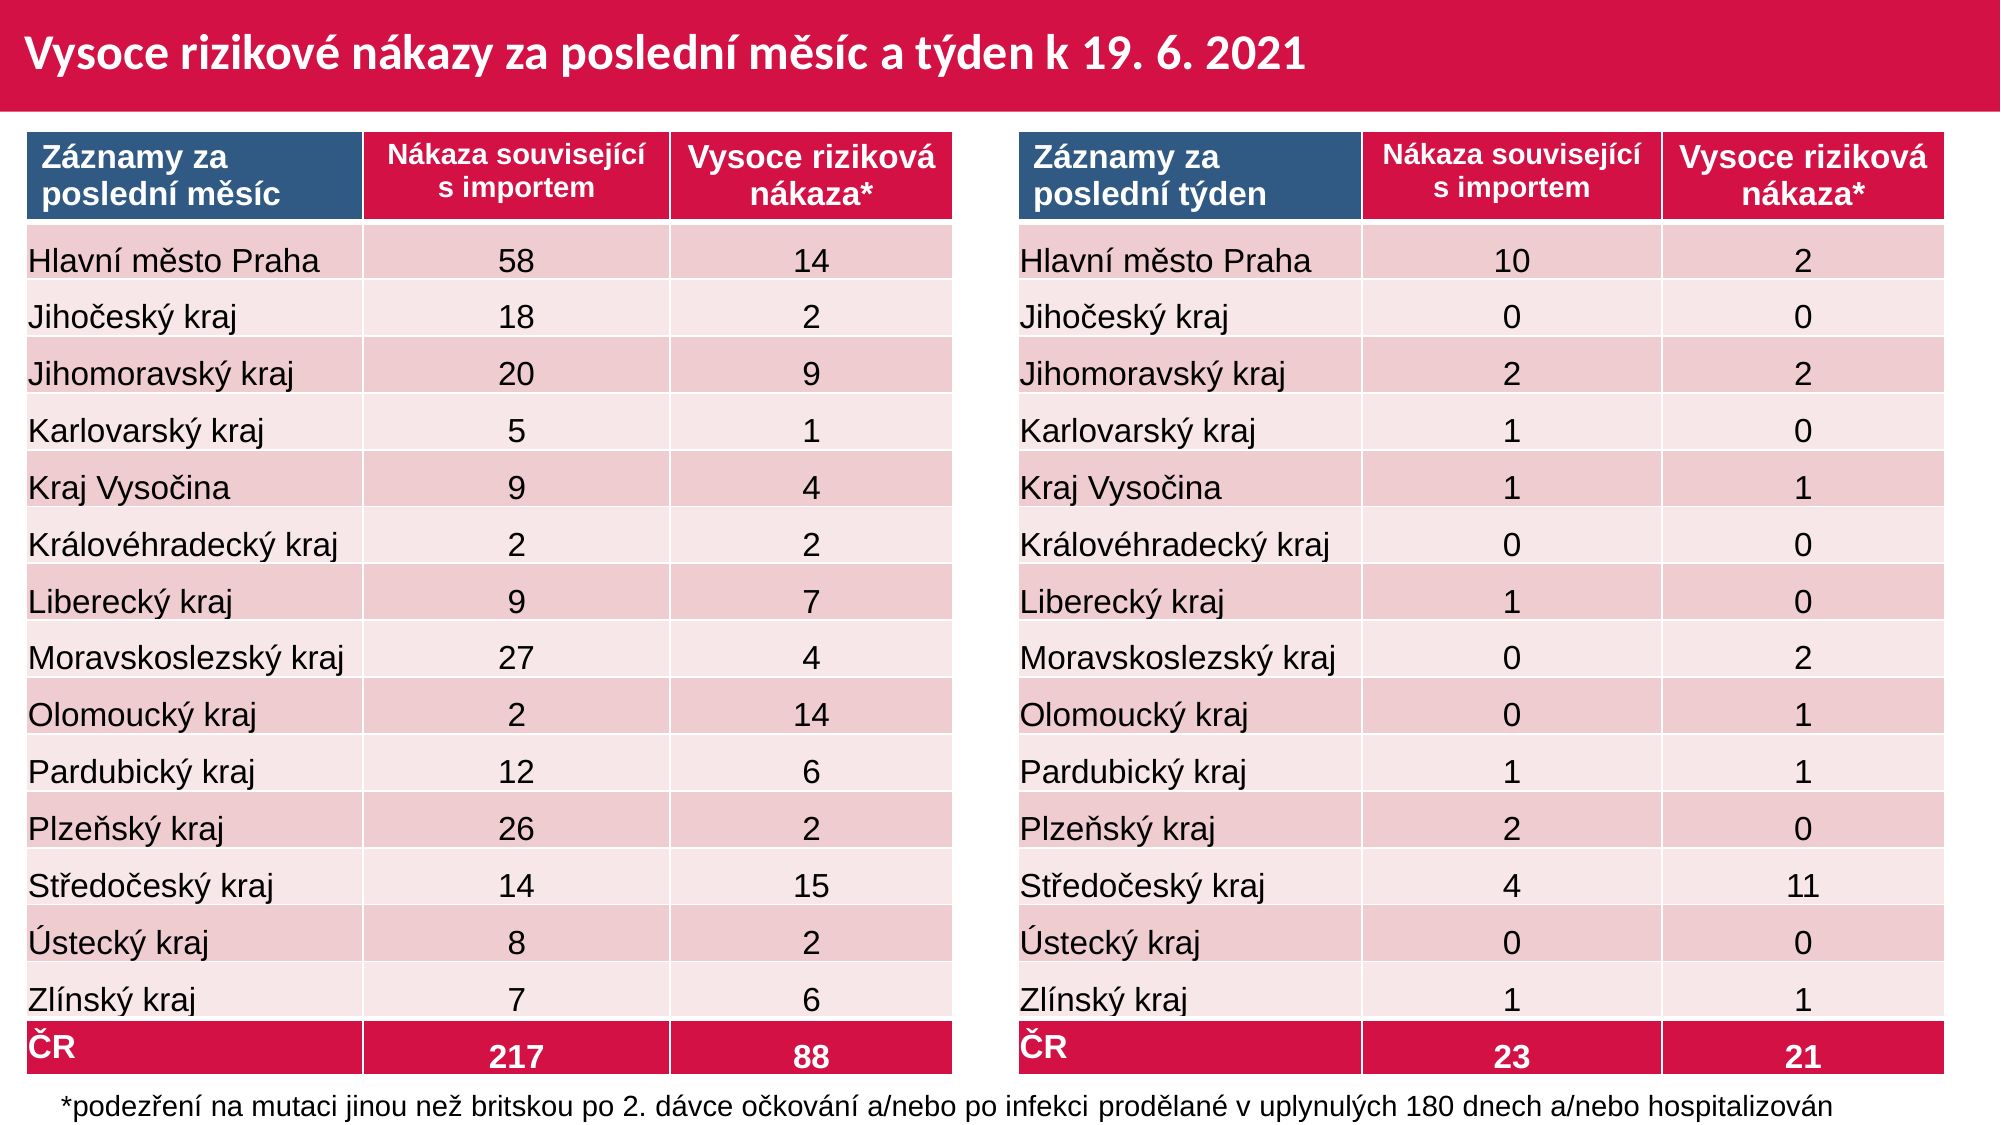

# Vysoce rizikové nákazy za poslední měsíc a týden k 19. 6. 2021
| Záznamy za poslední měsíc | Nákaza související s importem | Vysoce riziková nákaza\* |
| --- | --- | --- |
| Hlavní město Praha | 58 | 14 |
| Jihočeský kraj | 18 | 2 |
| Jihomoravský kraj | 20 | 9 |
| Karlovarský kraj | 5 | 1 |
| Kraj Vysočina | 9 | 4 |
| Královéhradecký kraj | 2 | 2 |
| Liberecký kraj | 9 | 7 |
| Moravskoslezský kraj | 27 | 4 |
| Olomoucký kraj | 2 | 14 |
| Pardubický kraj | 12 | 6 |
| Plzeňský kraj | 26 | 2 |
| Středočeský kraj | 14 | 15 |
| Ústecký kraj | 8 | 2 |
| Zlínský kraj | 7 | 6 |
| ČR | 217 | 88 |
| Záznamy za poslední týden | Nákaza související s importem | Vysoce riziková nákaza\* |
| --- | --- | --- |
| Hlavní město Praha | 10 | 2 |
| Jihočeský kraj | 0 | 0 |
| Jihomoravský kraj | 2 | 2 |
| Karlovarský kraj | 1 | 0 |
| Kraj Vysočina | 1 | 1 |
| Královéhradecký kraj | 0 | 0 |
| Liberecký kraj | 1 | 0 |
| Moravskoslezský kraj | 0 | 2 |
| Olomoucký kraj | 0 | 1 |
| Pardubický kraj | 1 | 1 |
| Plzeňský kraj | 2 | 0 |
| Středočeský kraj | 4 | 11 |
| Ústecký kraj | 0 | 0 |
| Zlínský kraj | 1 | 1 |
| ČR | 23 | 21 |
*podezření na mutaci jinou než britskou po 2. dávce očkování a/nebo po infekci prodělané v uplynulých 180 dnech a/nebo hospitalizován